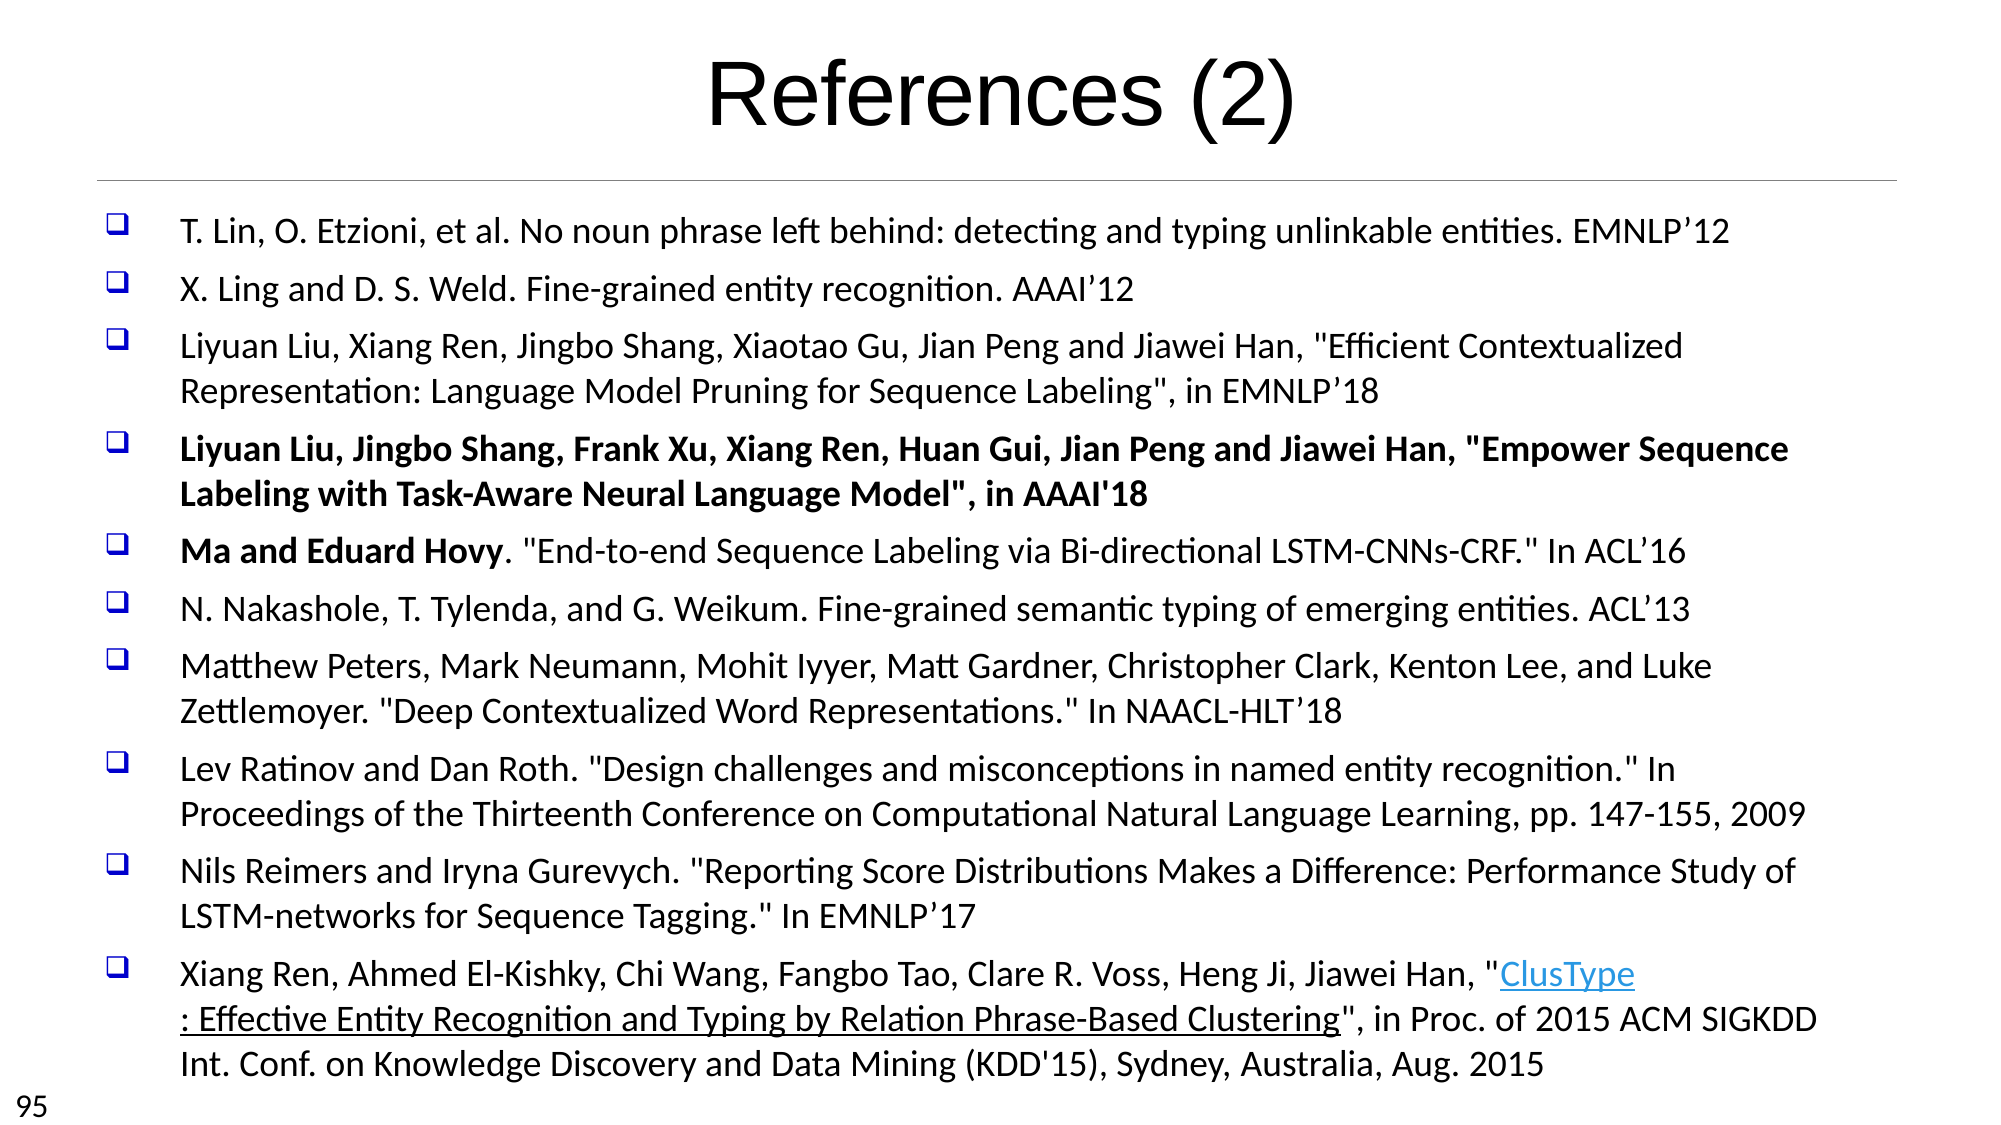

# References (2)
T. Lin, O. Etzioni, et al. No noun phrase left behind: detecting and typing unlinkable entities. EMNLP’12
X. Ling and D. S. Weld. Fine-grained entity recognition. AAAI’12
Liyuan Liu, Xiang Ren, Jingbo Shang, Xiaotao Gu, Jian Peng and Jiawei Han, "Efficient Contextualized Representation: Language Model Pruning for Sequence Labeling", in EMNLP’18
Liyuan Liu, Jingbo Shang, Frank Xu, Xiang Ren, Huan Gui, Jian Peng and Jiawei Han, "Empower Sequence Labeling with Task-Aware Neural Language Model", in AAAI'18
Ma and Eduard Hovy. "End-to-end Sequence Labeling via Bi-directional LSTM-CNNs-CRF." In ACL’16
N. Nakashole, T. Tylenda, and G. Weikum. Fine-grained semantic typing of emerging entities. ACL’13
Matthew Peters, Mark Neumann, Mohit Iyyer, Matt Gardner, Christopher Clark, Kenton Lee, and Luke Zettlemoyer. "Deep Contextualized Word Representations." In NAACL-HLT’18
Lev Ratinov and Dan Roth. "Design challenges and misconceptions in named entity recognition." In Proceedings of the Thirteenth Conference on Computational Natural Language Learning, pp. 147-155, 2009
Nils Reimers and Iryna Gurevych. "Reporting Score Distributions Makes a Difference: Performance Study of LSTM-networks for Sequence Tagging." In EMNLP’17
Xiang Ren, Ahmed El-Kishky, Chi Wang, Fangbo Tao, Clare R. Voss, Heng Ji, Jiawei Han, "ClusType: Effective Entity Recognition and Typing by Relation Phrase-Based Clustering", in Proc. of 2015 ACM SIGKDD Int. Conf. on Knowledge Discovery and Data Mining (KDD'15), Sydney, Australia, Aug. 2015